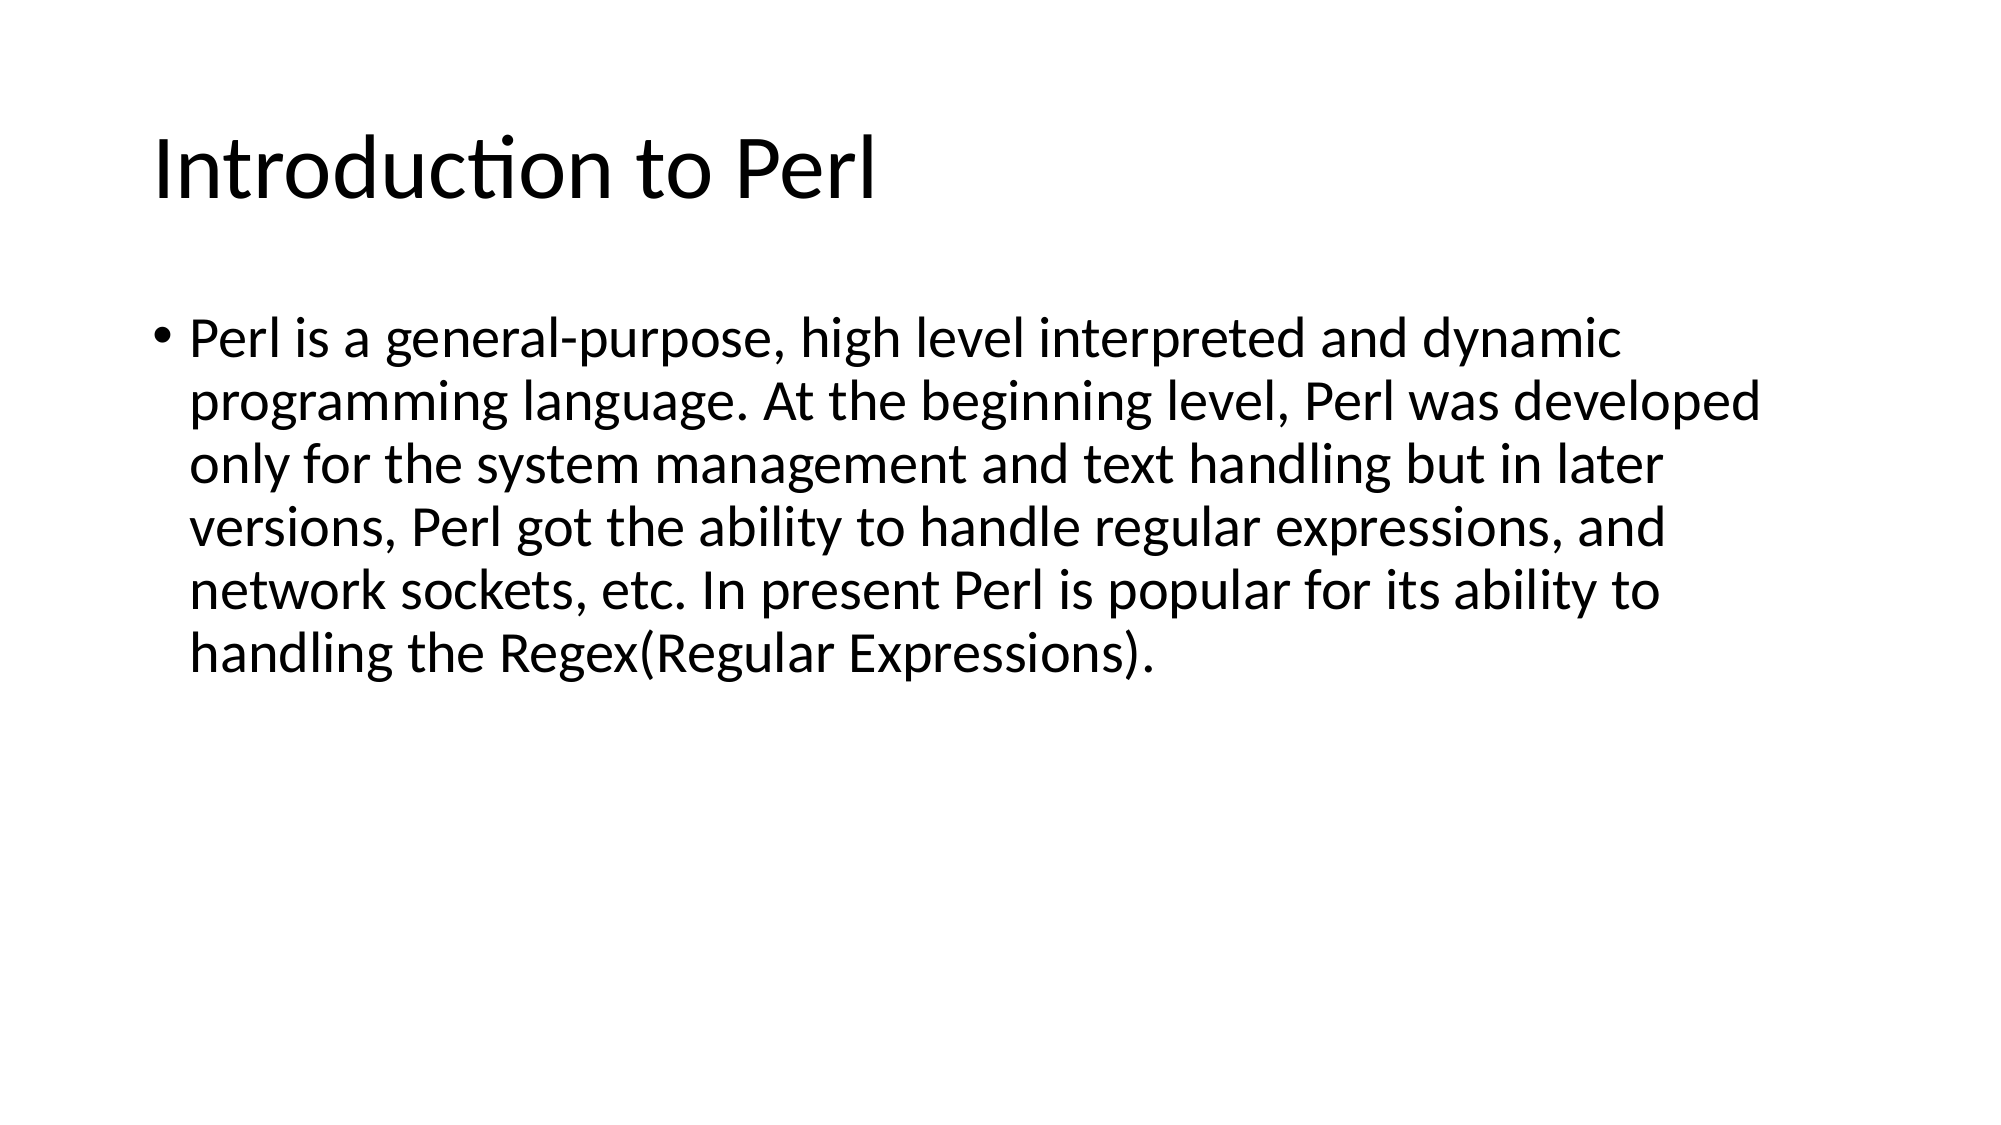

# Introduction to Perl
Perl is a general-purpose, high level interpreted and dynamic programming language. At the beginning level, Perl was developed only for the system management and text handling but in later versions, Perl got the ability to handle regular expressions, and network sockets, etc. In present Perl is popular for its ability to handling the Regex(Regular Expressions).